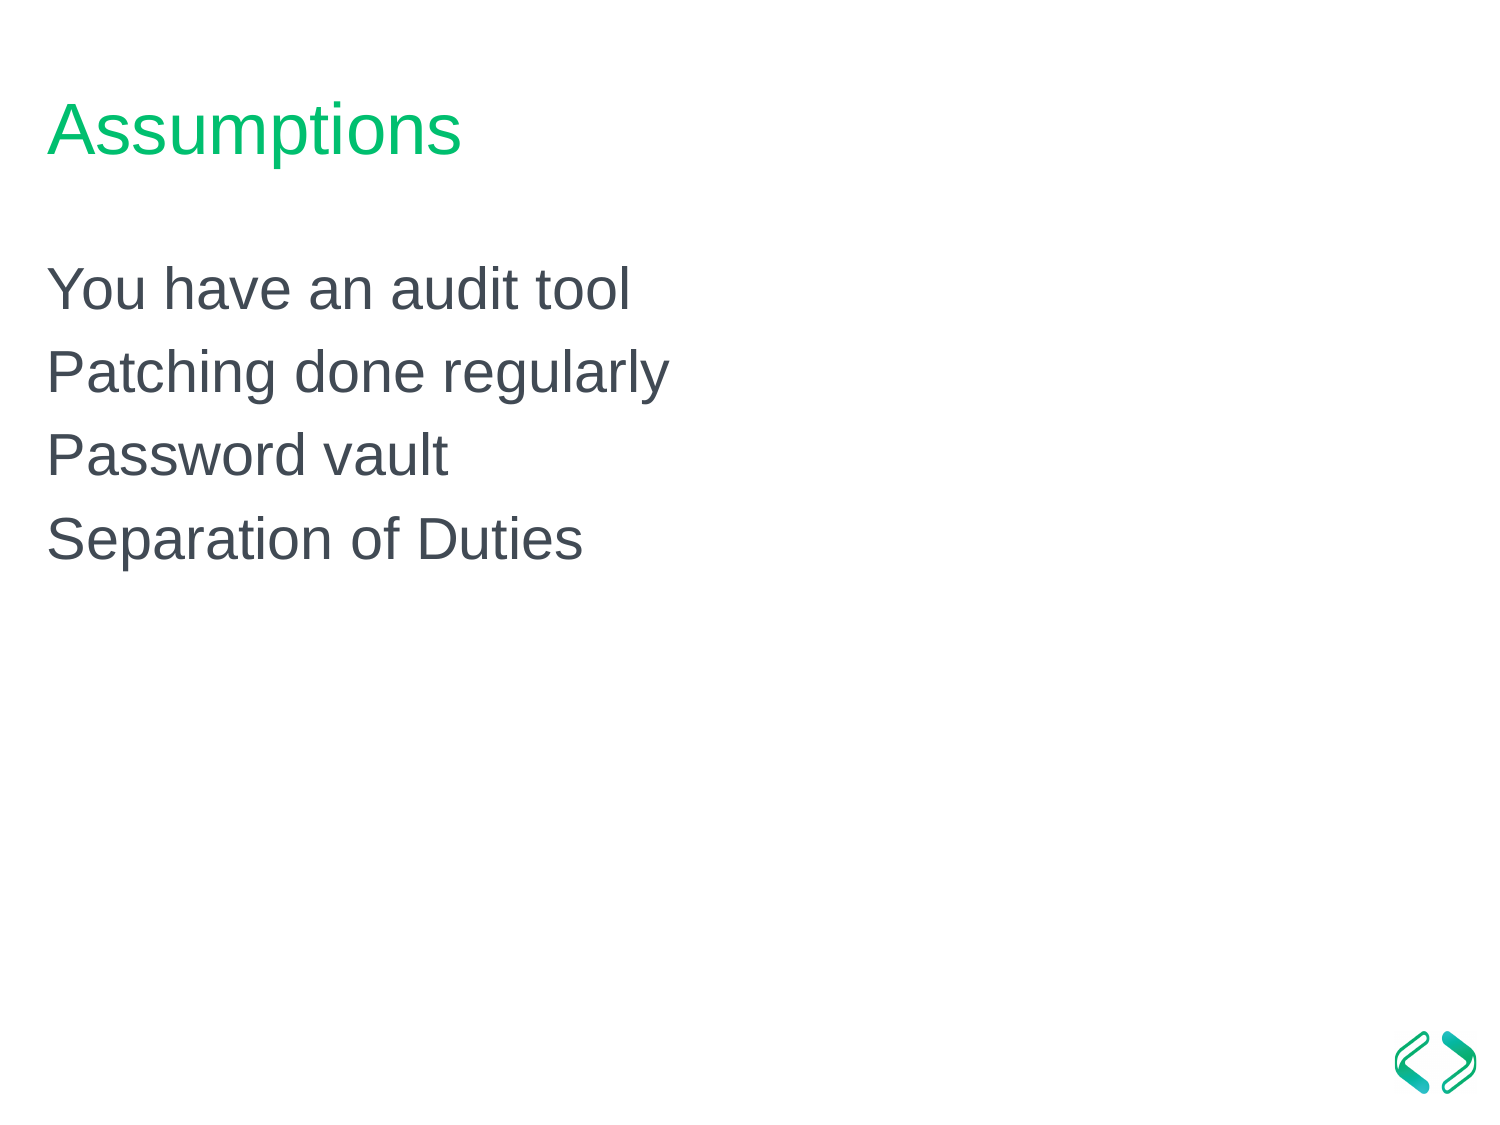

# Assumptions
You have an audit tool
Patching done regularly
Password vault
Separation of Duties